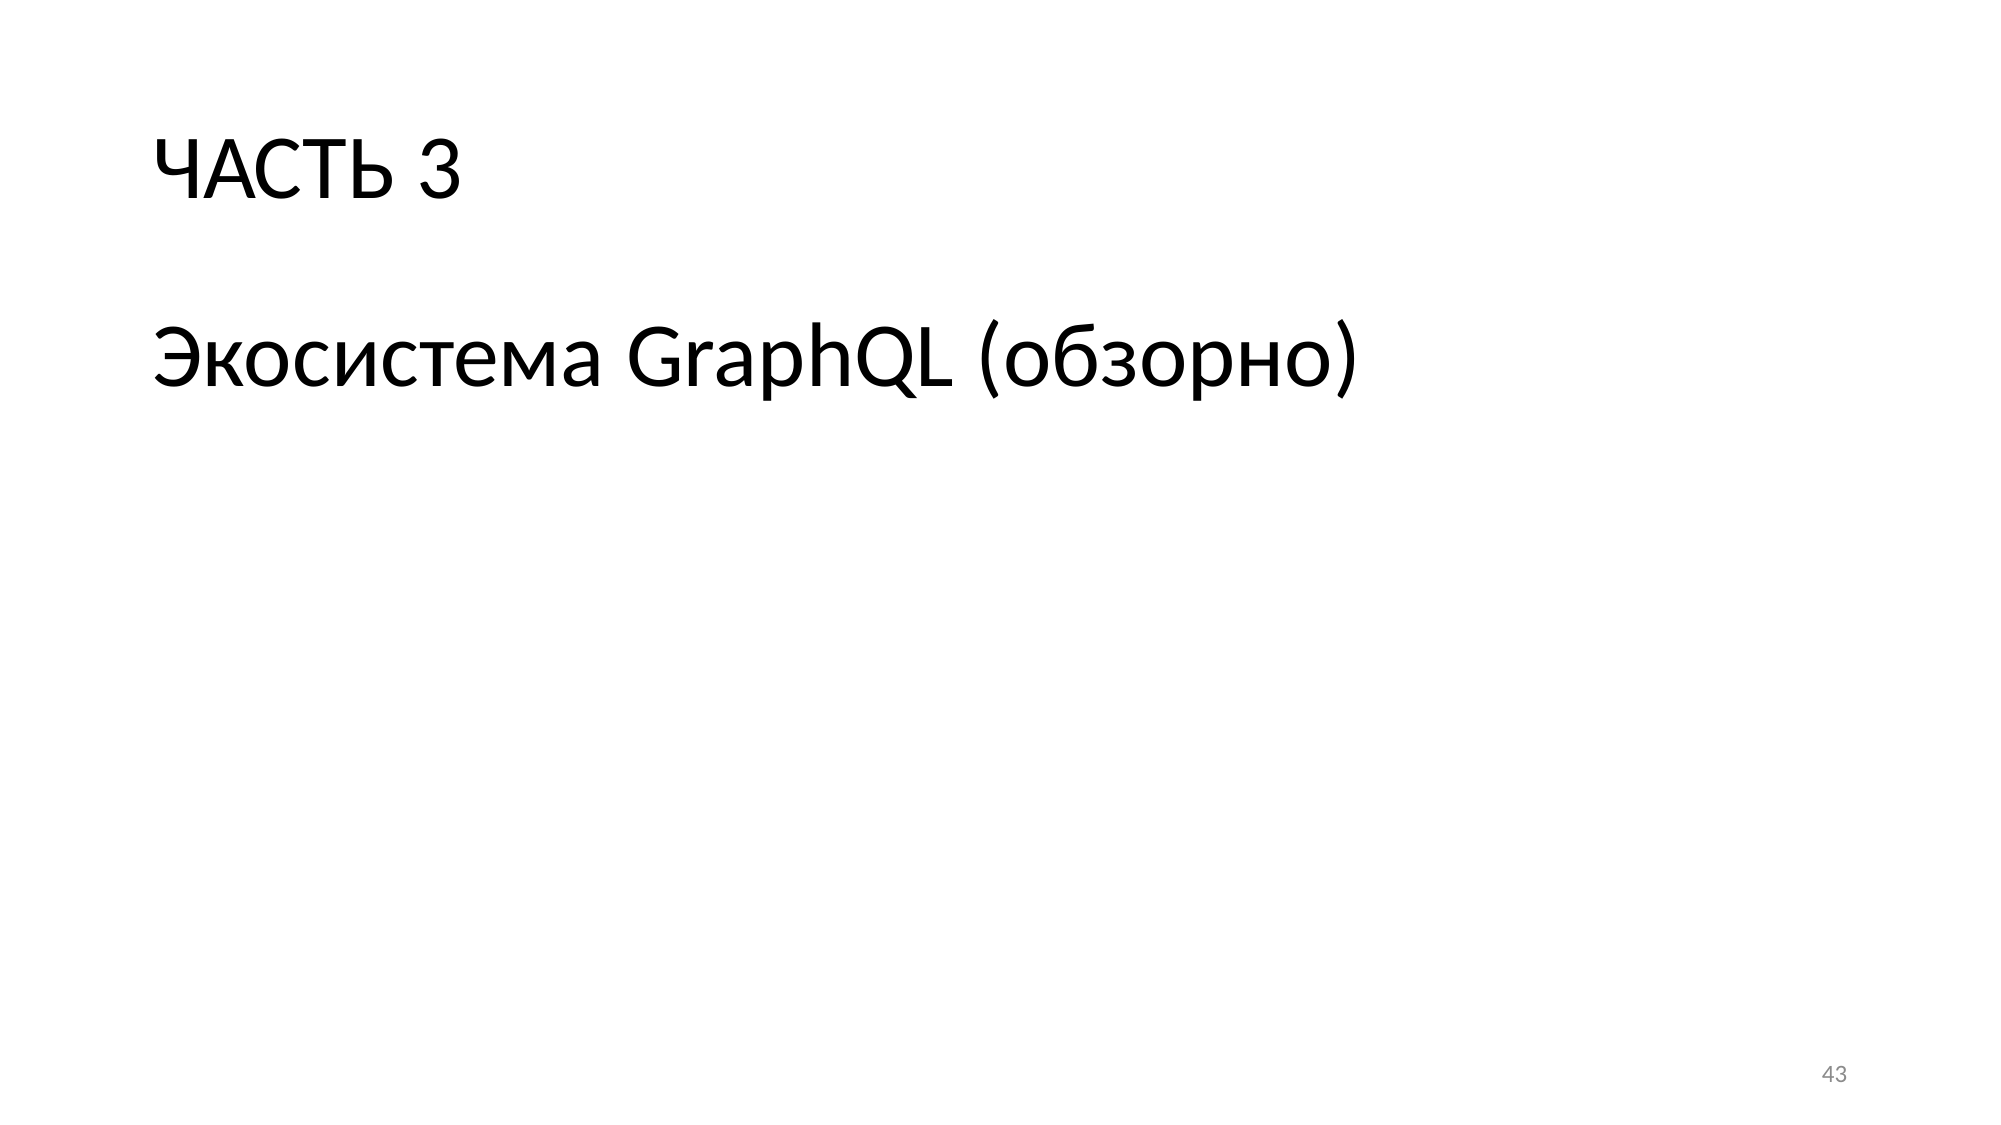

# ЧАСТЬ 3
Экосистема GraphQL (обзорно)
43